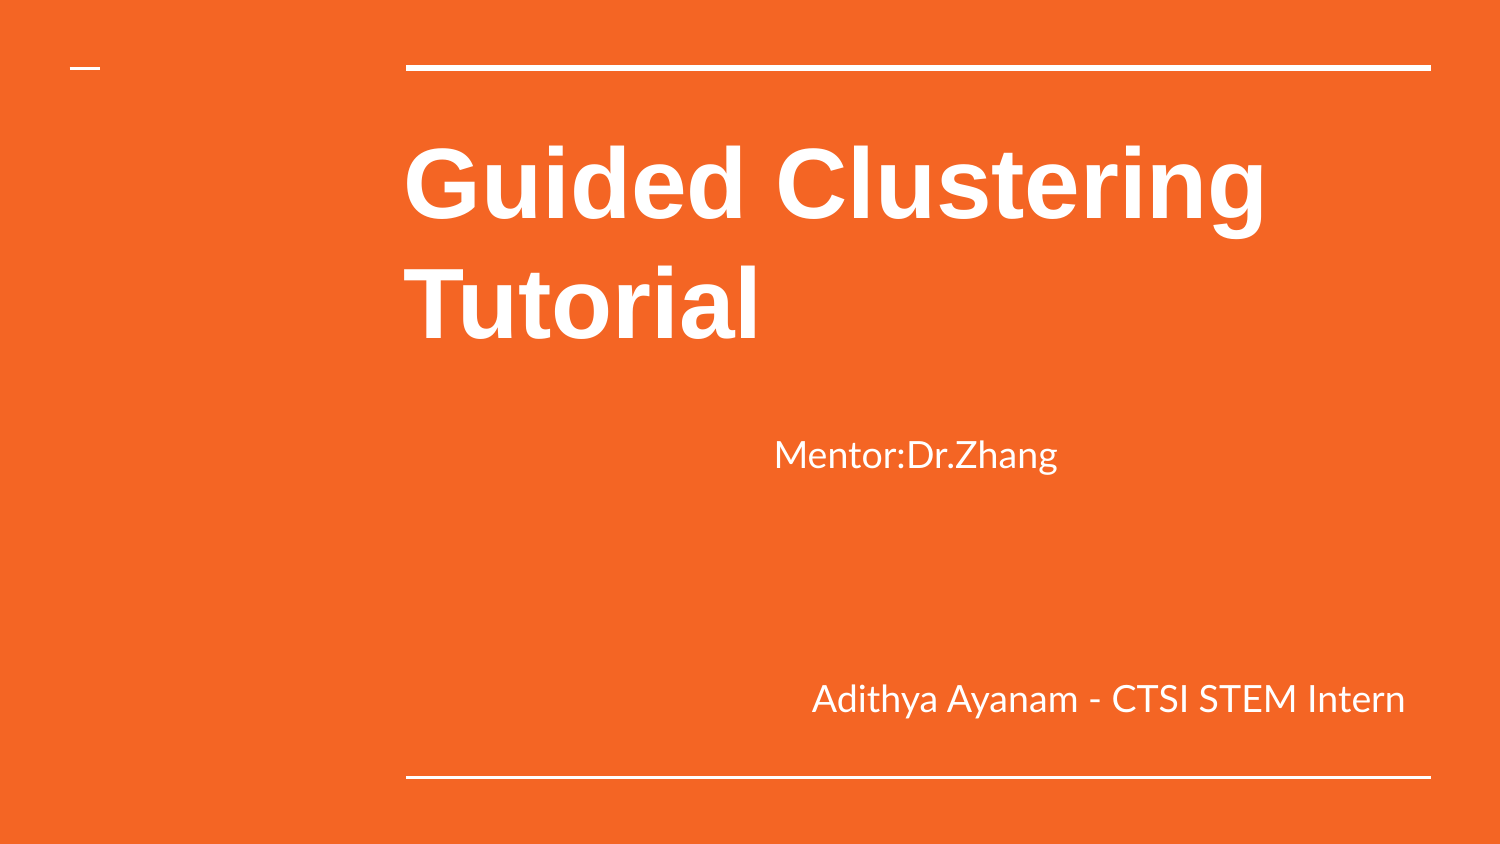

# Guided Clustering Tutorial
Mentor:Dr.Zhang
Adithya Ayanam - CTSI STEM Intern